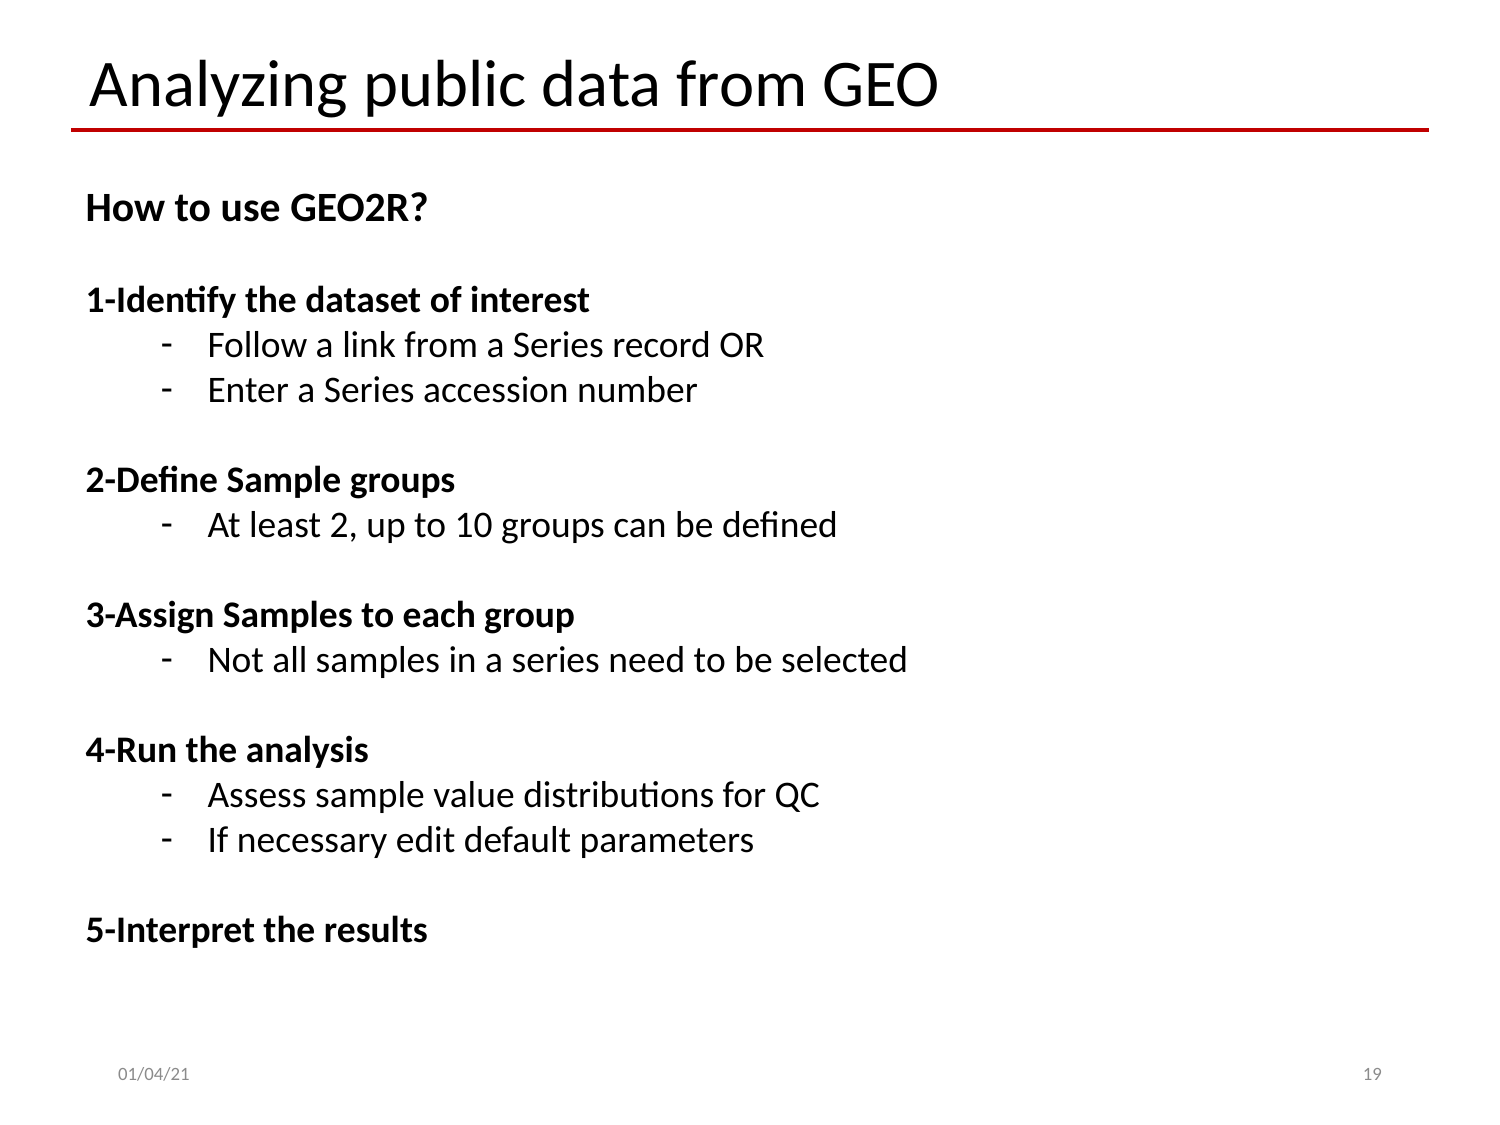

Analyzing public data from GEO
How to use GEO2R?

1-Identify the dataset of interest
Follow a link from a Series record OR
Enter a Series accession number

2-Define Sample groups
At least 2, up to 10 groups can be defined

3-Assign Samples to each group
Not all samples in a series need to be selected

4-Run the analysis
Assess sample value distributions for QC
If necessary edit default parameters

5-Interpret the results

01/04/21
19